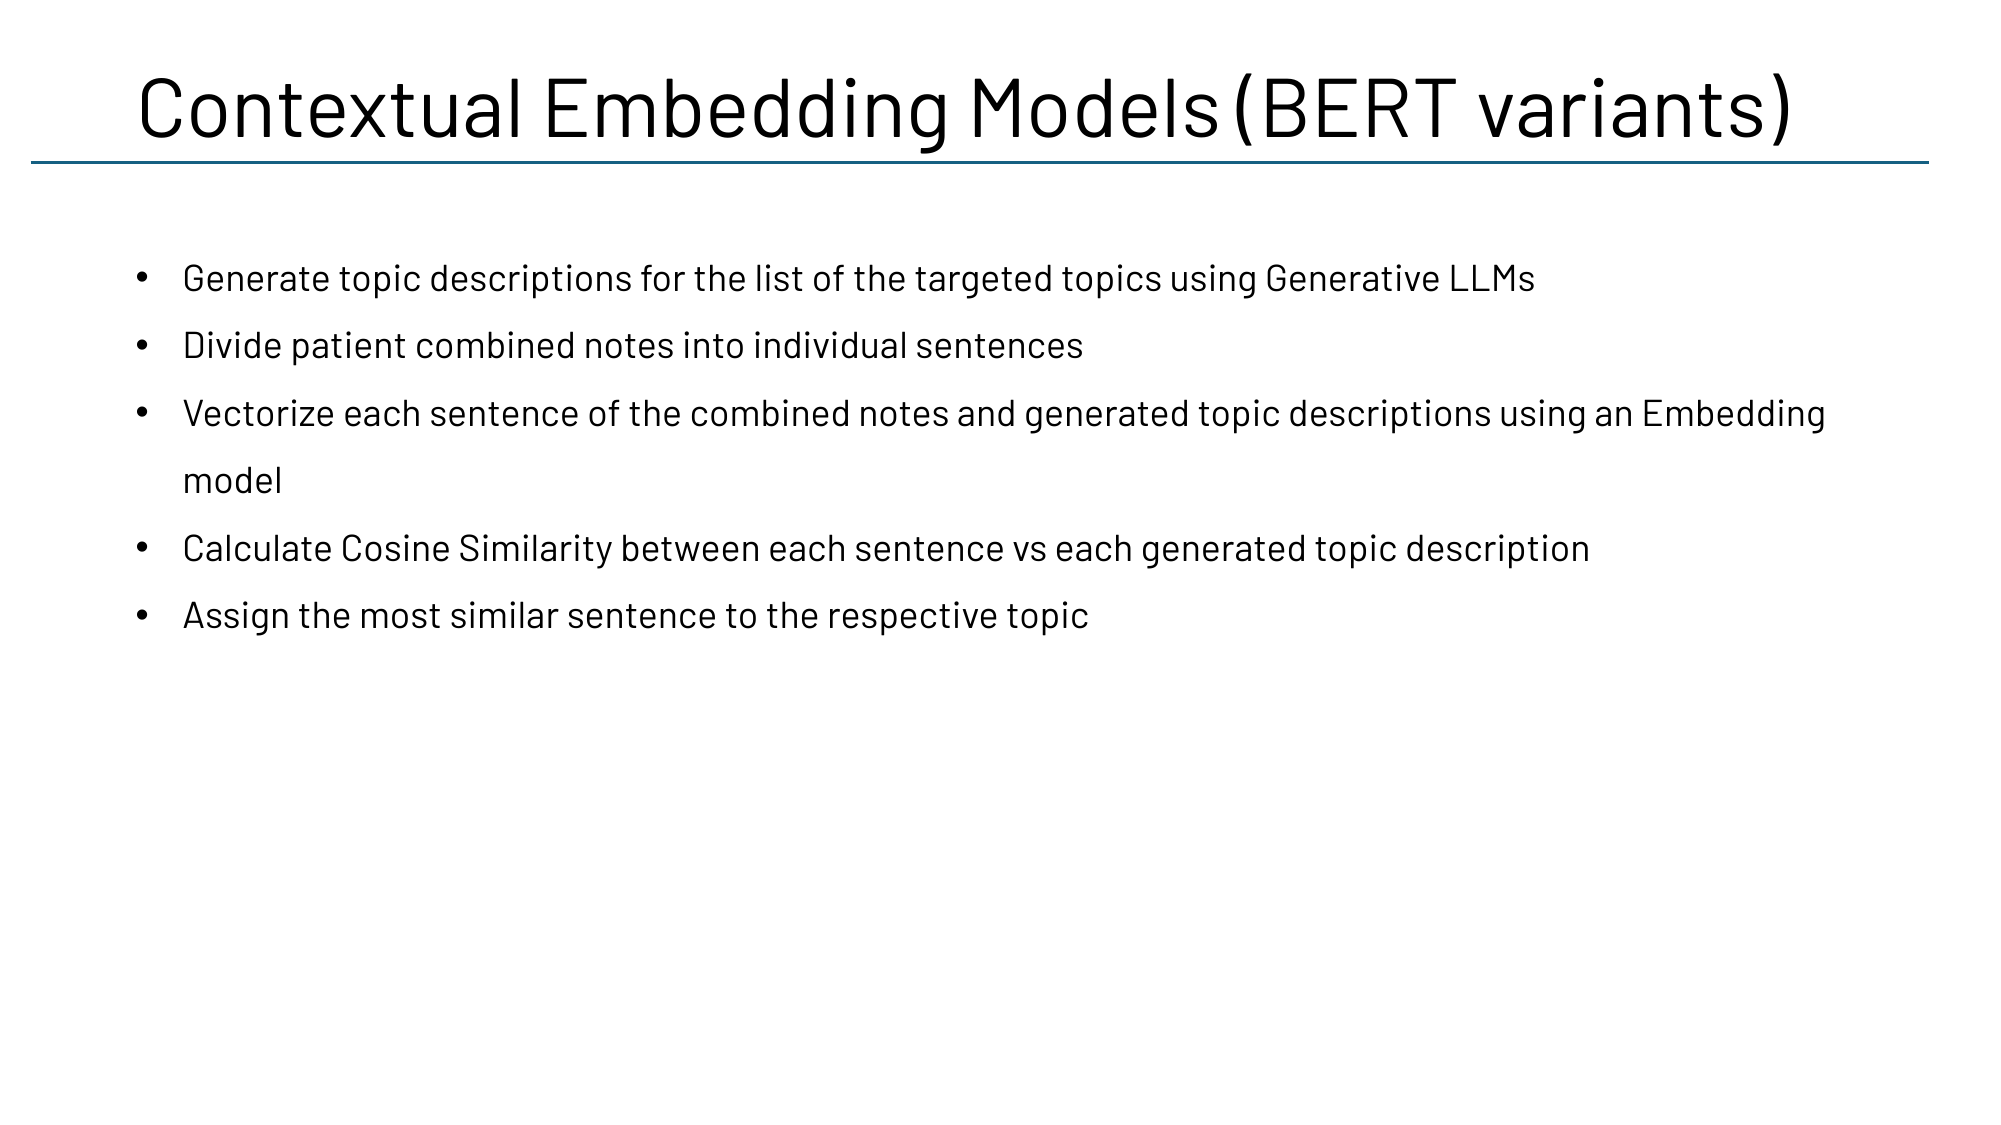

# Contextual Embedding Models (BERT variants)
Generate topic descriptions for the list of the targeted topics using Generative LLMs
Divide patient combined notes into individual sentences
Vectorize each sentence of the combined notes and generated topic descriptions using an Embedding model
Calculate Cosine Similarity between each sentence vs each generated topic description
Assign the most similar sentence to the respective topic